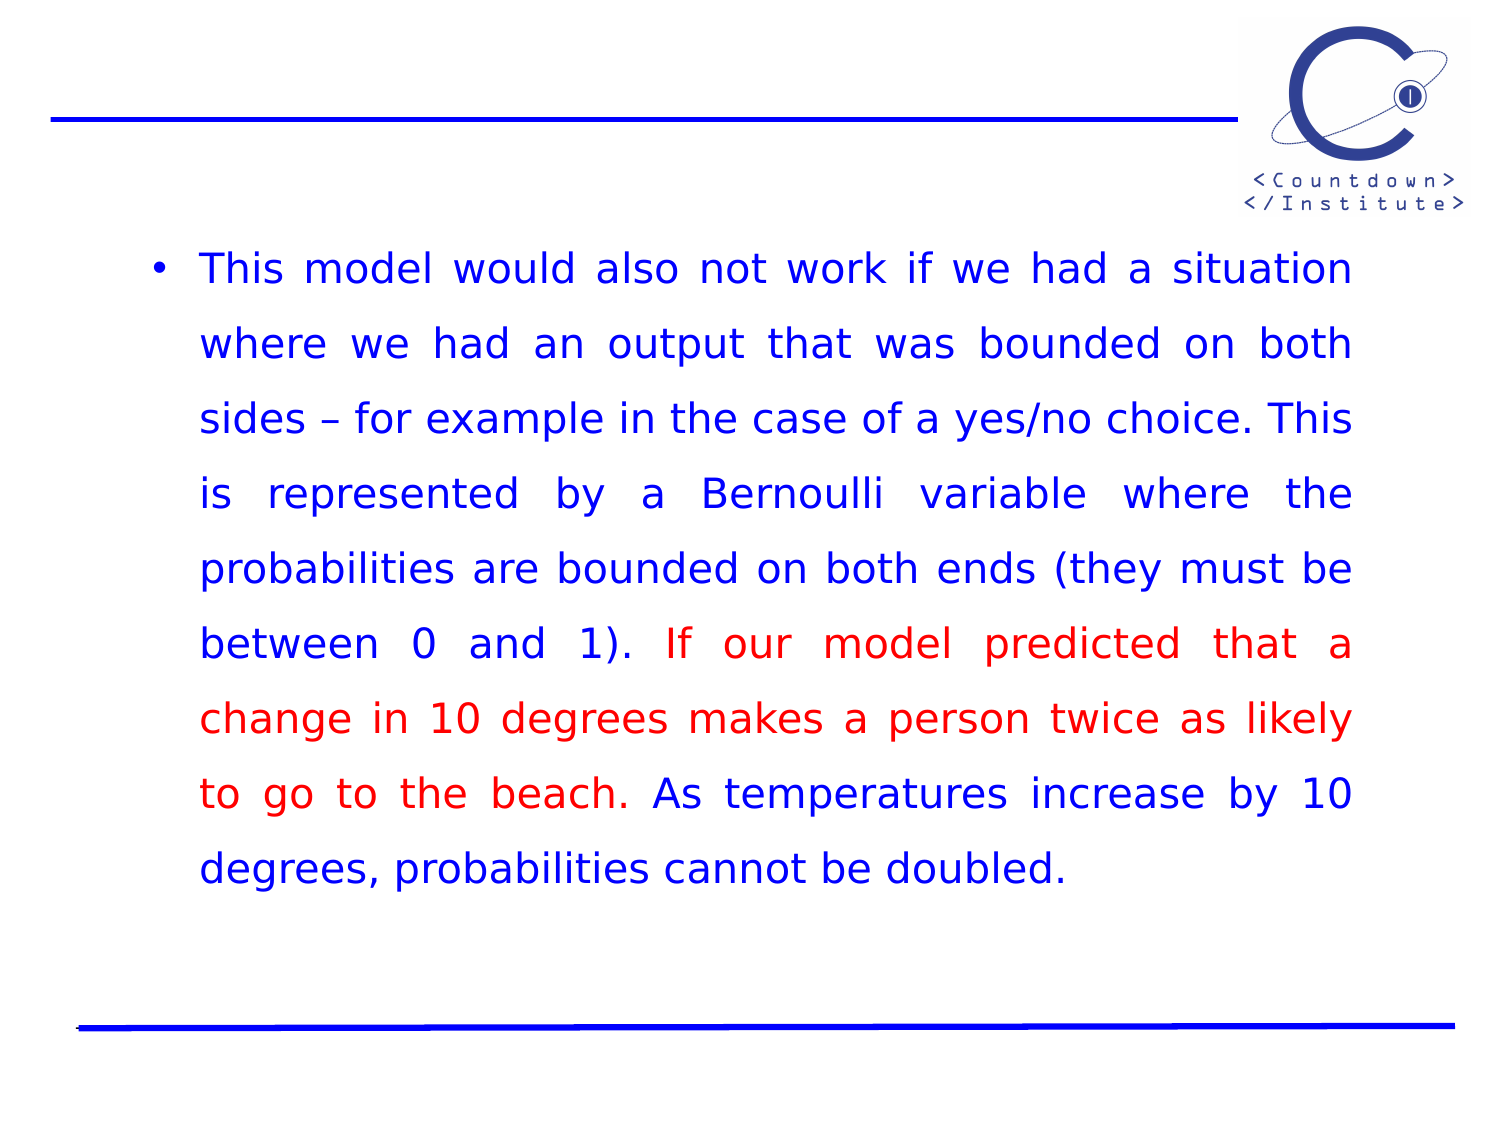

This model would also not work if we had a situation where we had an output that was bounded on both sides – for example in the case of a yes/no choice. This is represented by a Bernoulli variable where the probabilities are bounded on both ends (they must be between 0 and 1). If our model predicted that a change in 10 degrees makes a person twice as likely to go to the beach. As temperatures increase by 10 degrees, probabilities cannot be doubled.